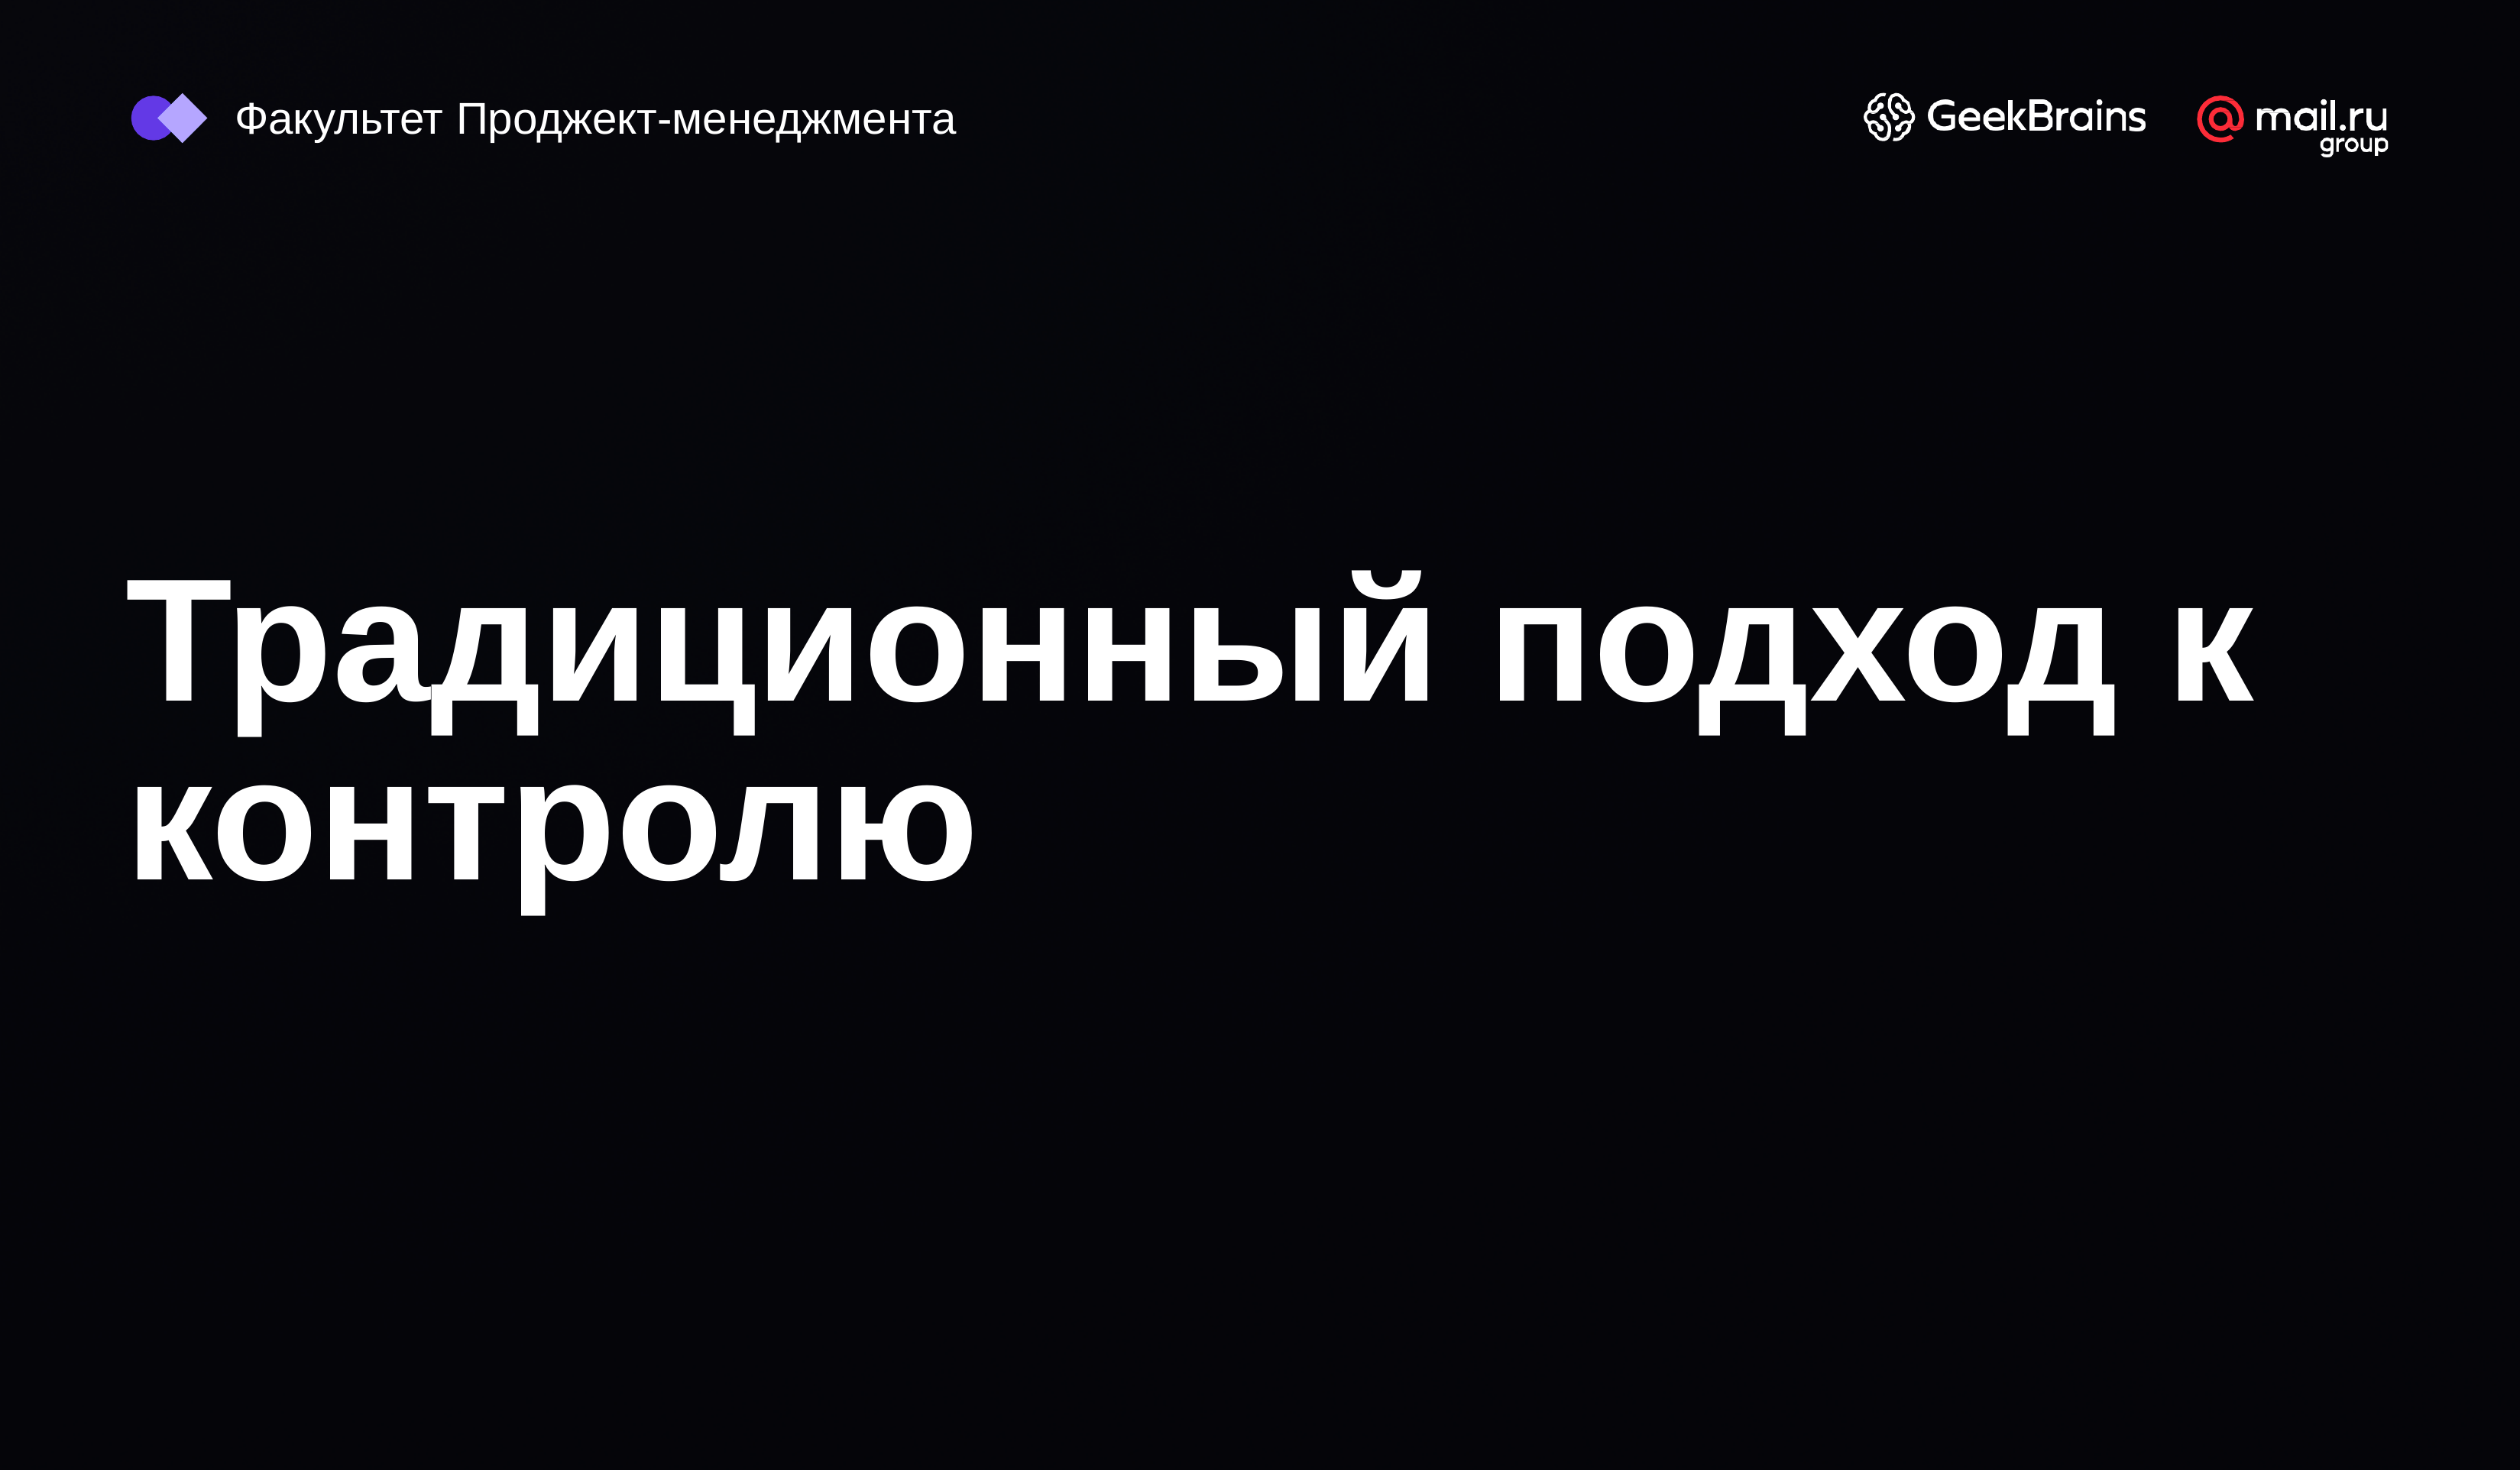

Факультет Проджект-менеджмента

# Традиционный подход к контролю